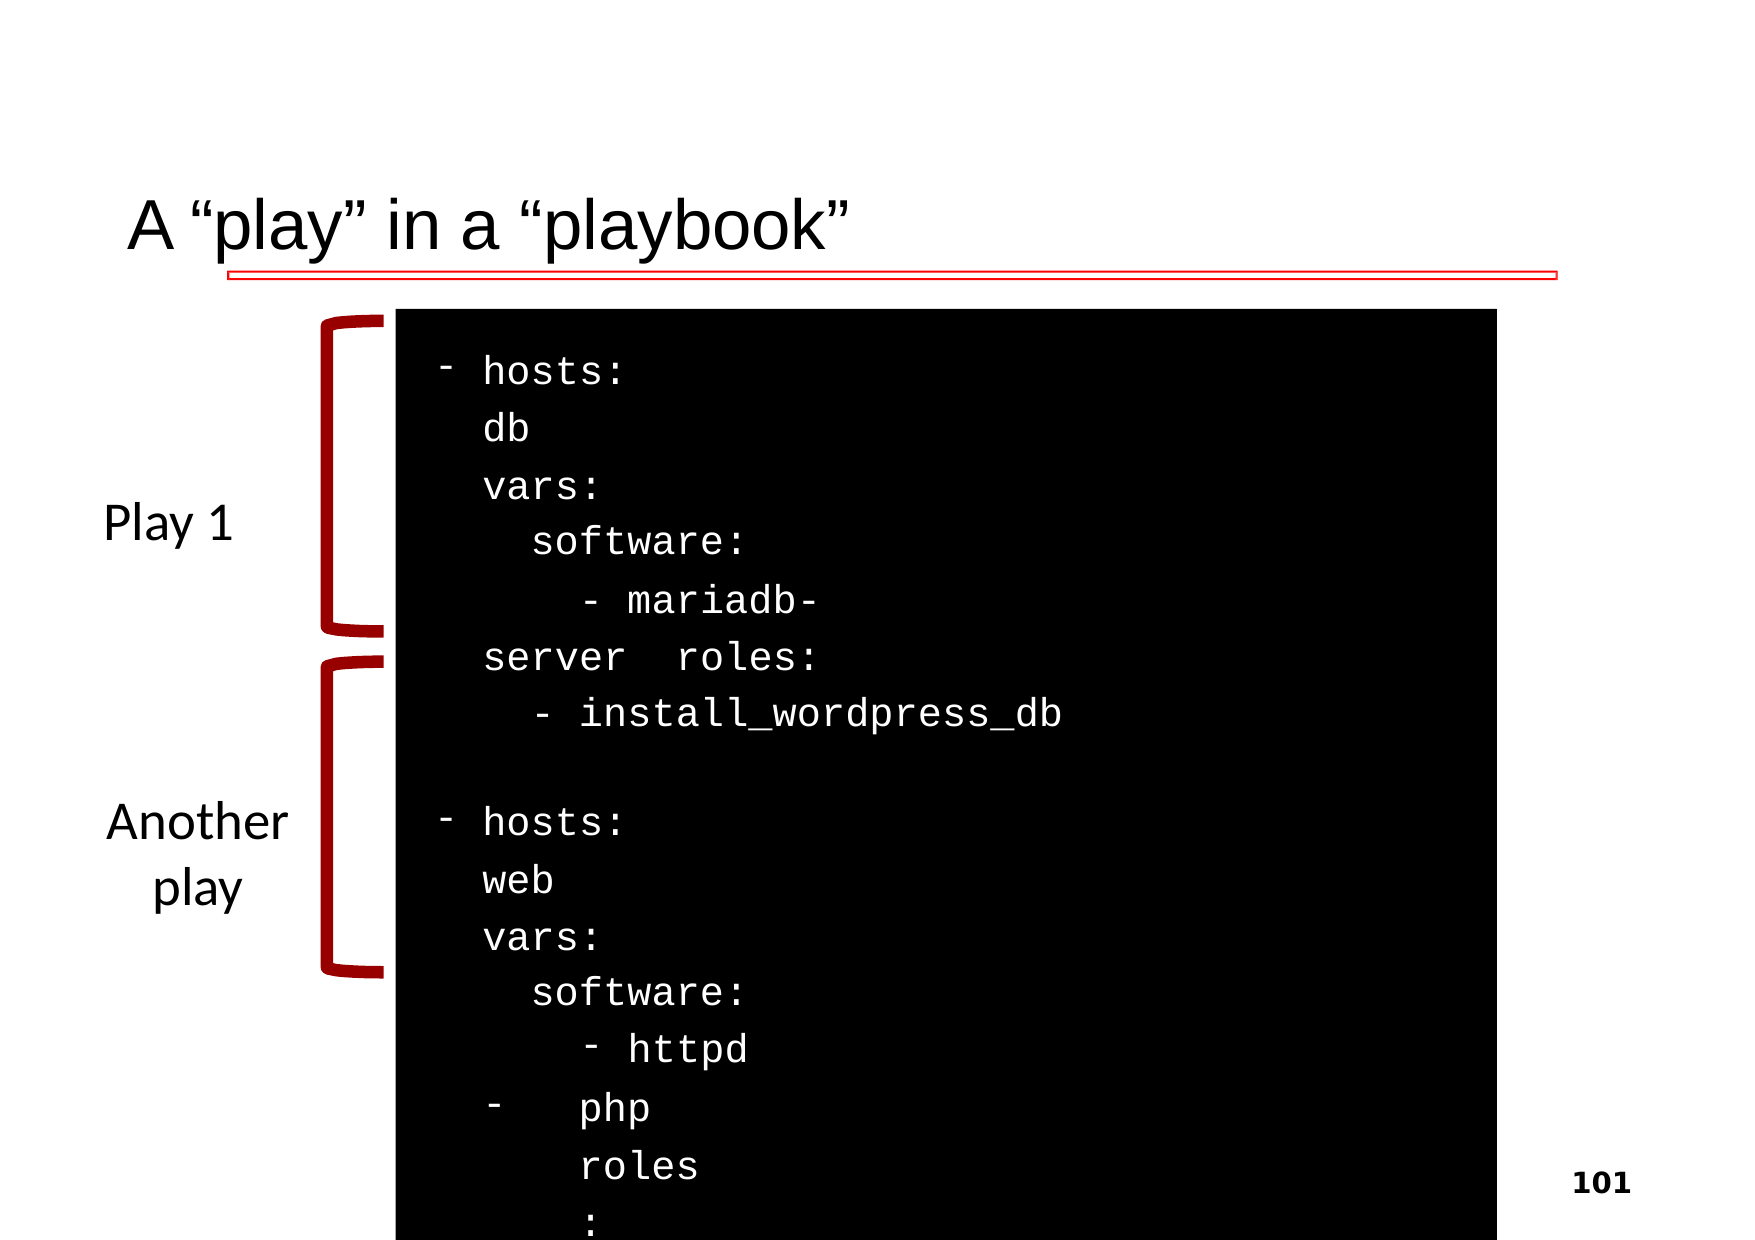

# A “play” in a “playbook”

hosts: db  vars:
software:
- mariadb-server  roles:
- install_wordpress_db

hosts: web  vars:
software:
httpd
php  roles:
- install_wordpress_web

Play 1

Another
play
101